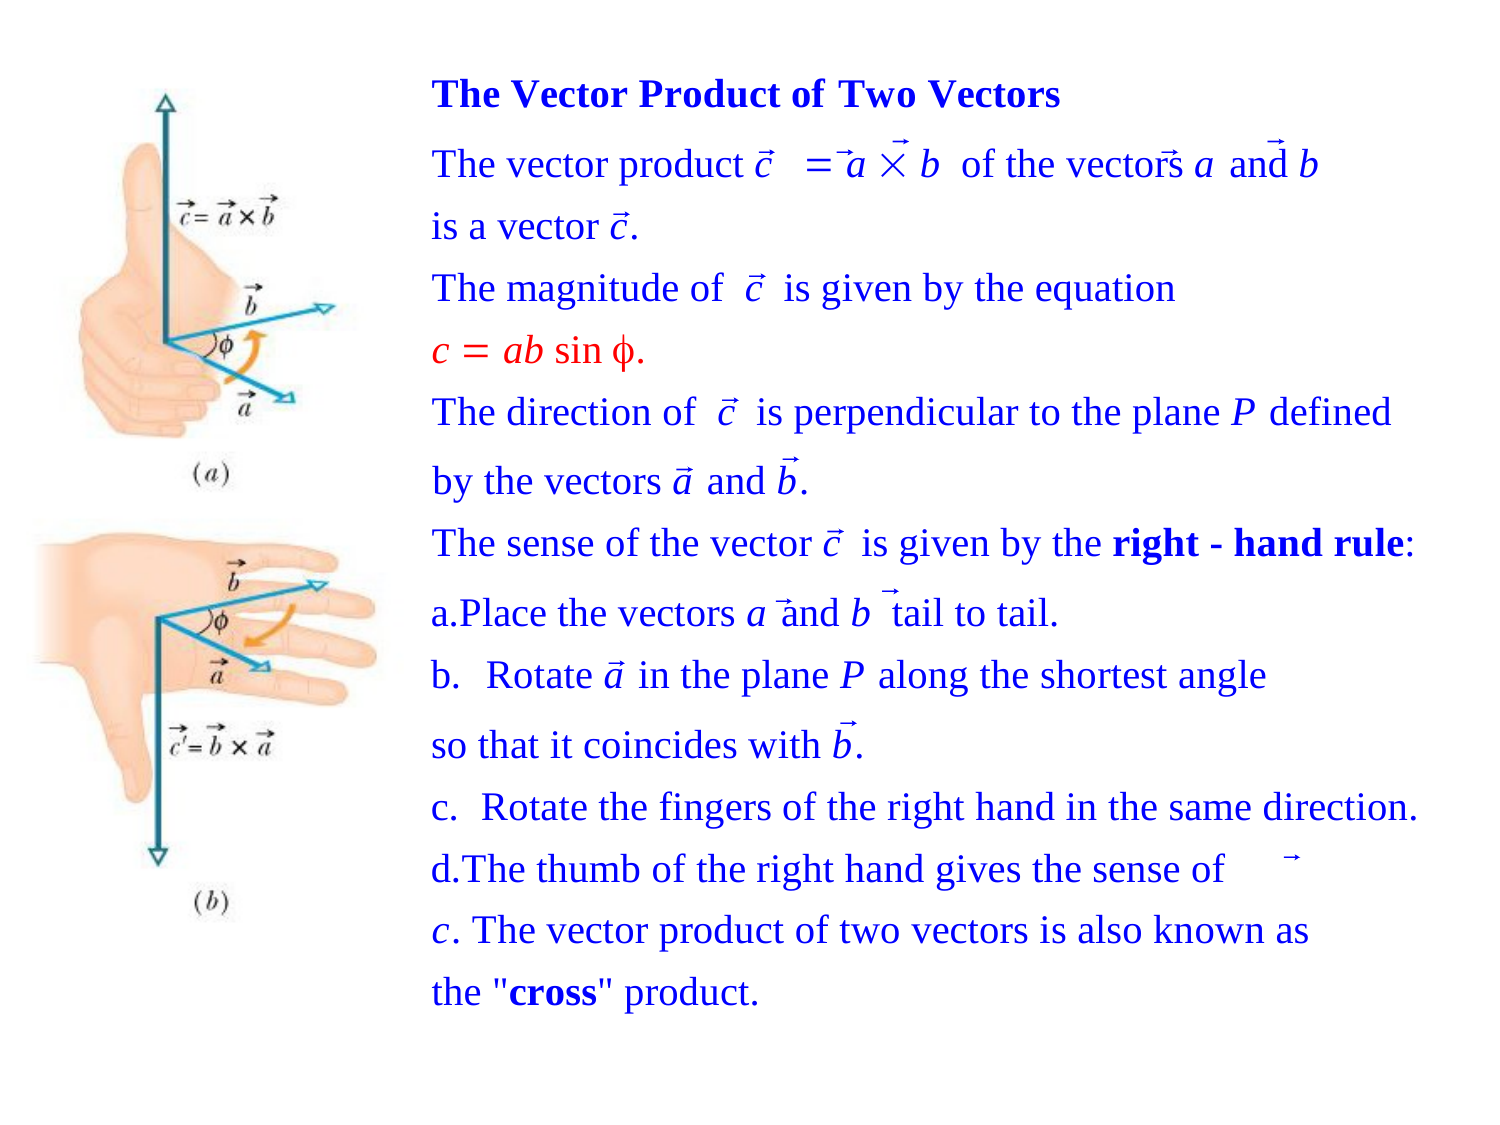

The Vector Product of Two Vectors

The vector product c	= a × b  of the vectors a and b

is a vector c.

The magnitude of  c  is given by the equation
c = ab sin φ.

The direction of  c  is perpendicular to the plane P defined

by the vectors a and b.

The sense of the vector c  is given by the right - hand rule:

Place the vectors a and b  tail to tail.

Rotate a in the plane P along the shortest angle

so that it coincides with b.

Rotate the fingers of the right hand in the same direction.
The thumb of the right hand gives the sense of	c. The vector product of two vectors is also known as the "cross" product.